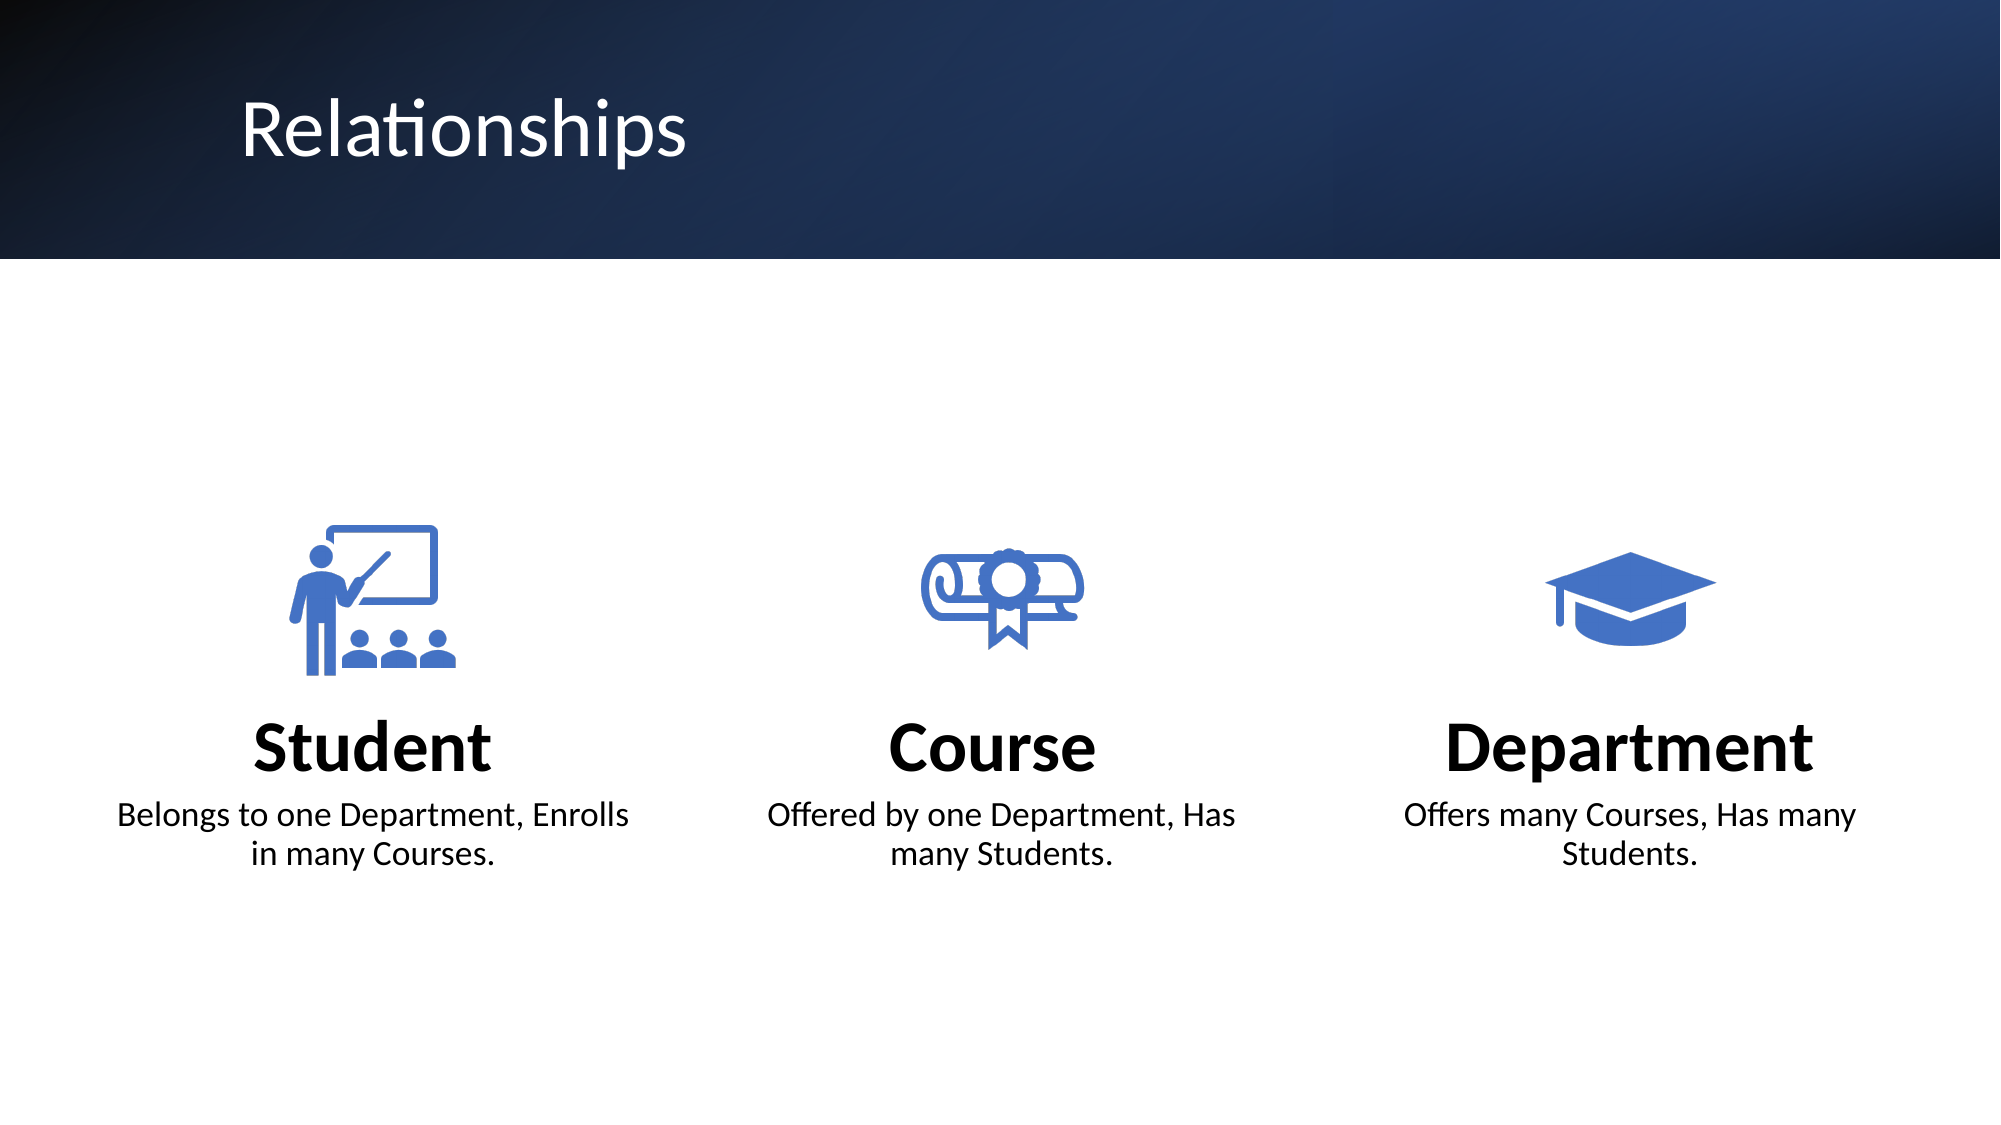

# Relationships
Student
Belongs to one Department, Enrolls in many Courses.
Course
Offered by one Department, Has many Students.
Department
Offers many Courses, Has many Students.